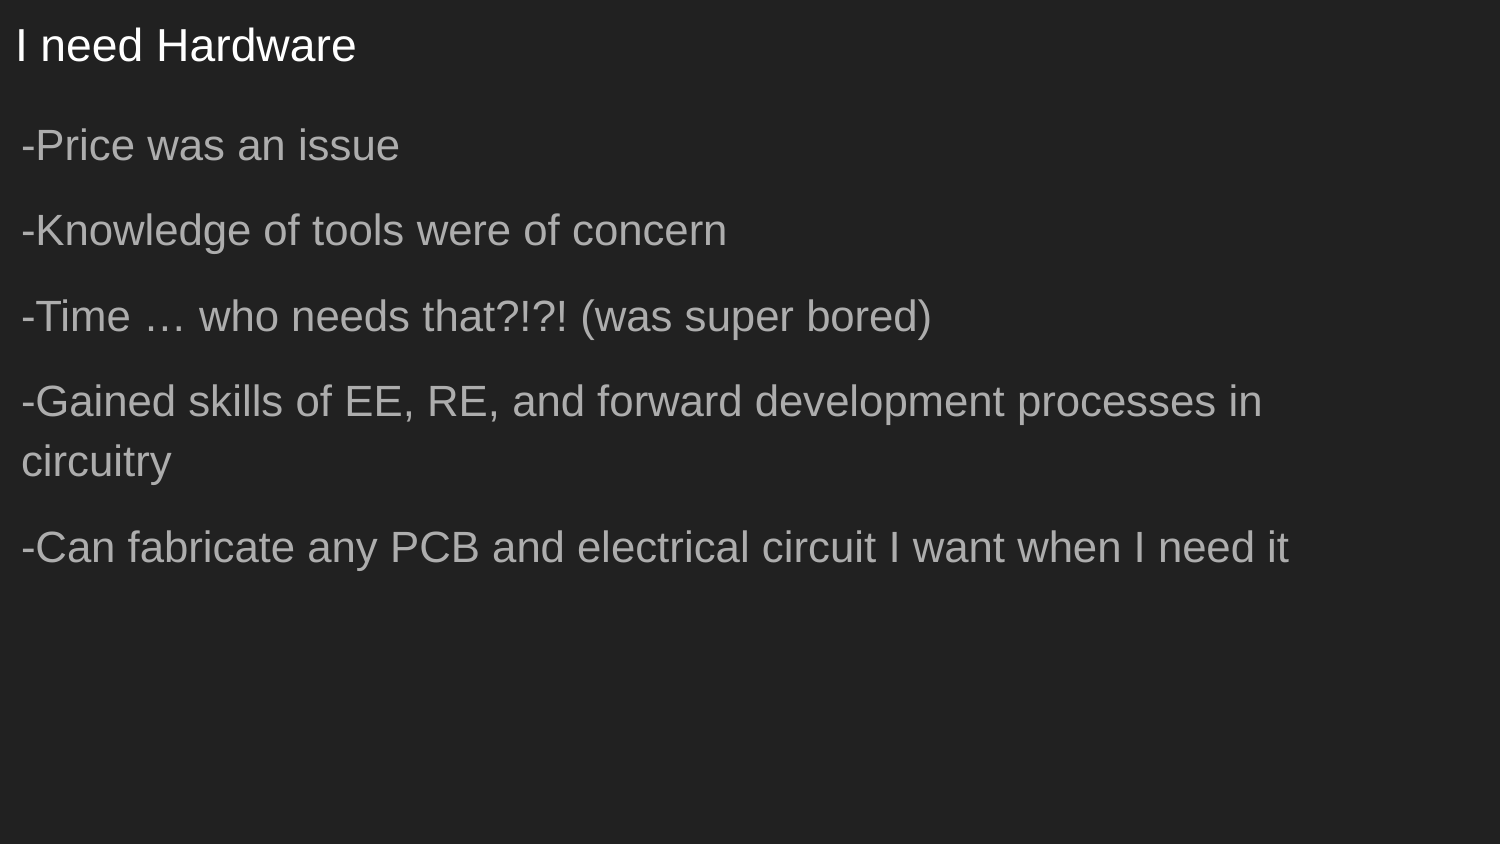

# I need Hardware
-Price was an issue
-Knowledge of tools were of concern
-Time … who needs that?!?! (was super bored)
-Gained skills of EE, RE, and forward development processes in circuitry
-Can fabricate any PCB and electrical circuit I want when I need it